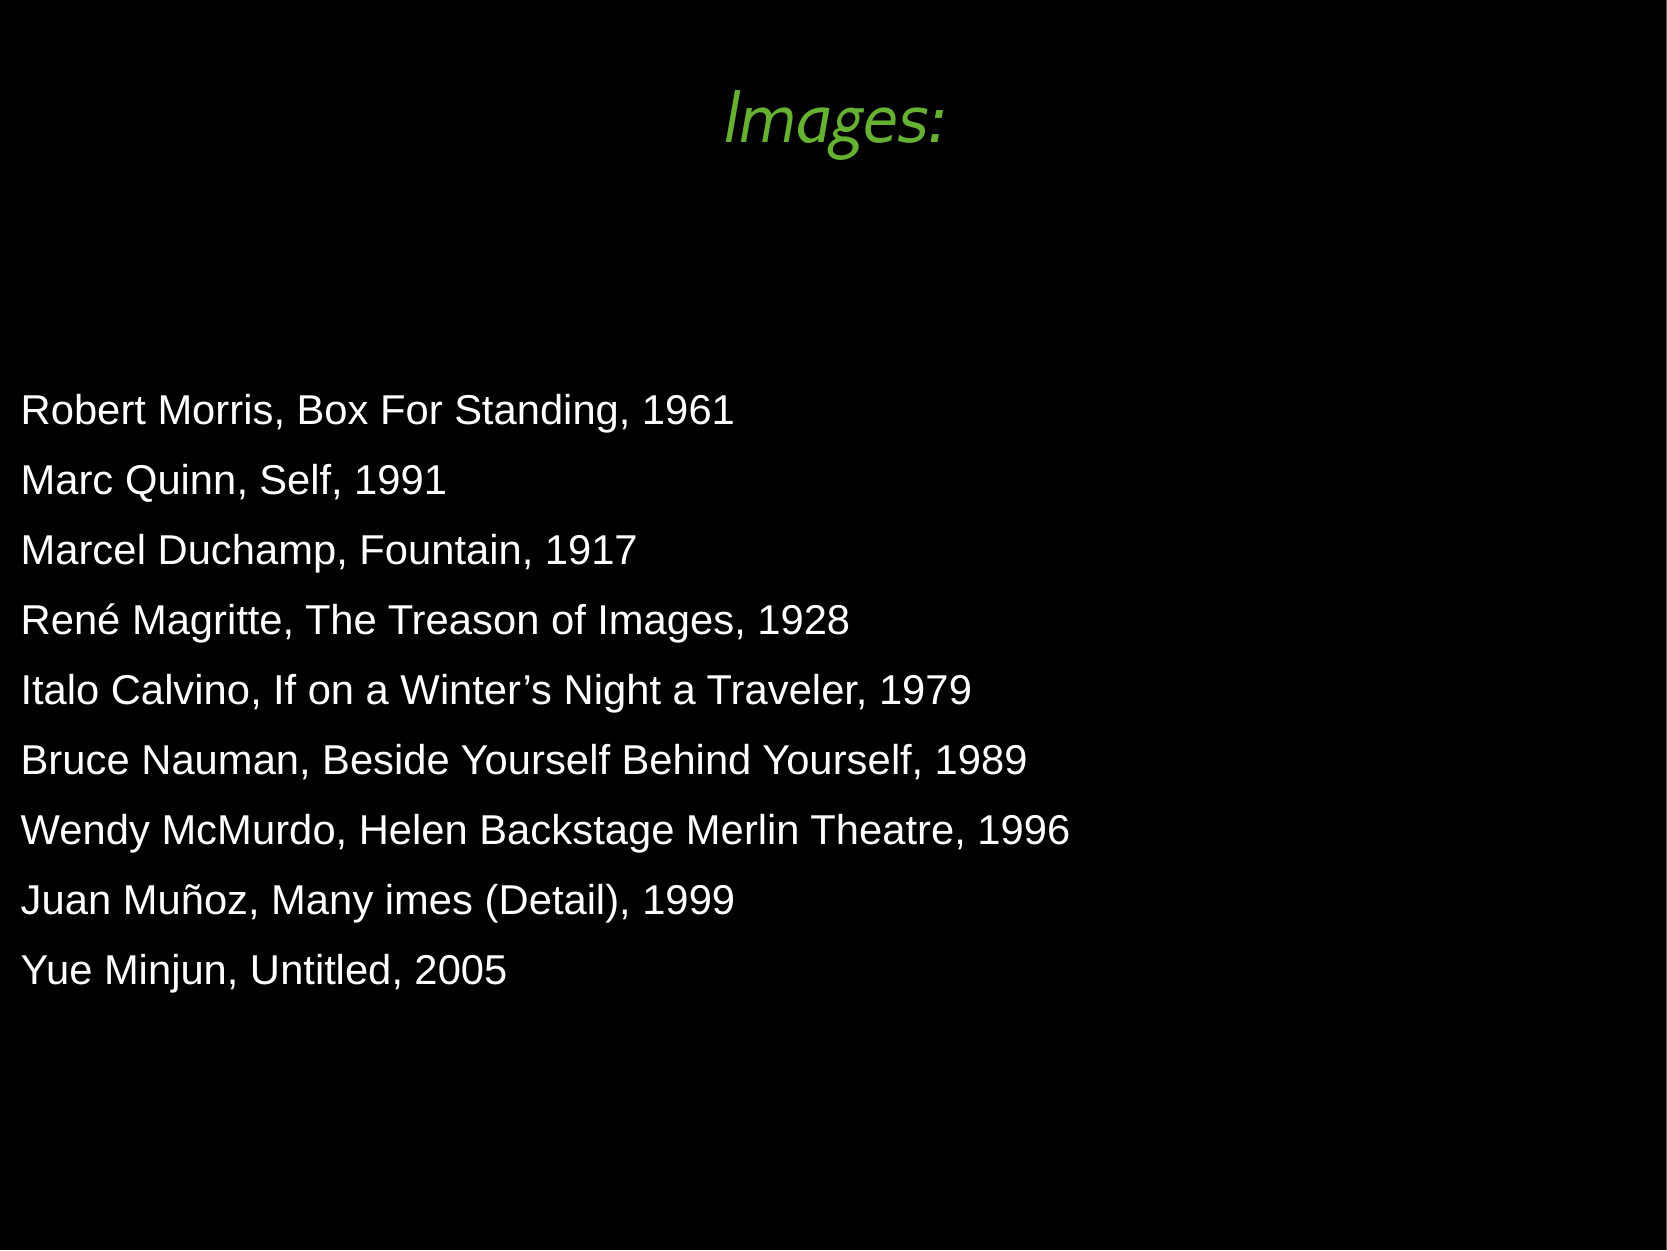

Images:
Robert Morris, Box For Standing, 1961
Marc Quinn, Self, 1991
Marcel Duchamp, Fountain, 1917
René Magritte, The Treason of Images, 1928
Italo Calvino, If on a Winter’s Night a Traveler, 1979
Bruce Nauman, Beside Yourself Behind Yourself, 1989
Wendy McMurdo, Helen Backstage Merlin Theatre, 1996
Juan Muñoz, Many imes (Detail), 1999
Yue Minjun, Untitled, 2005